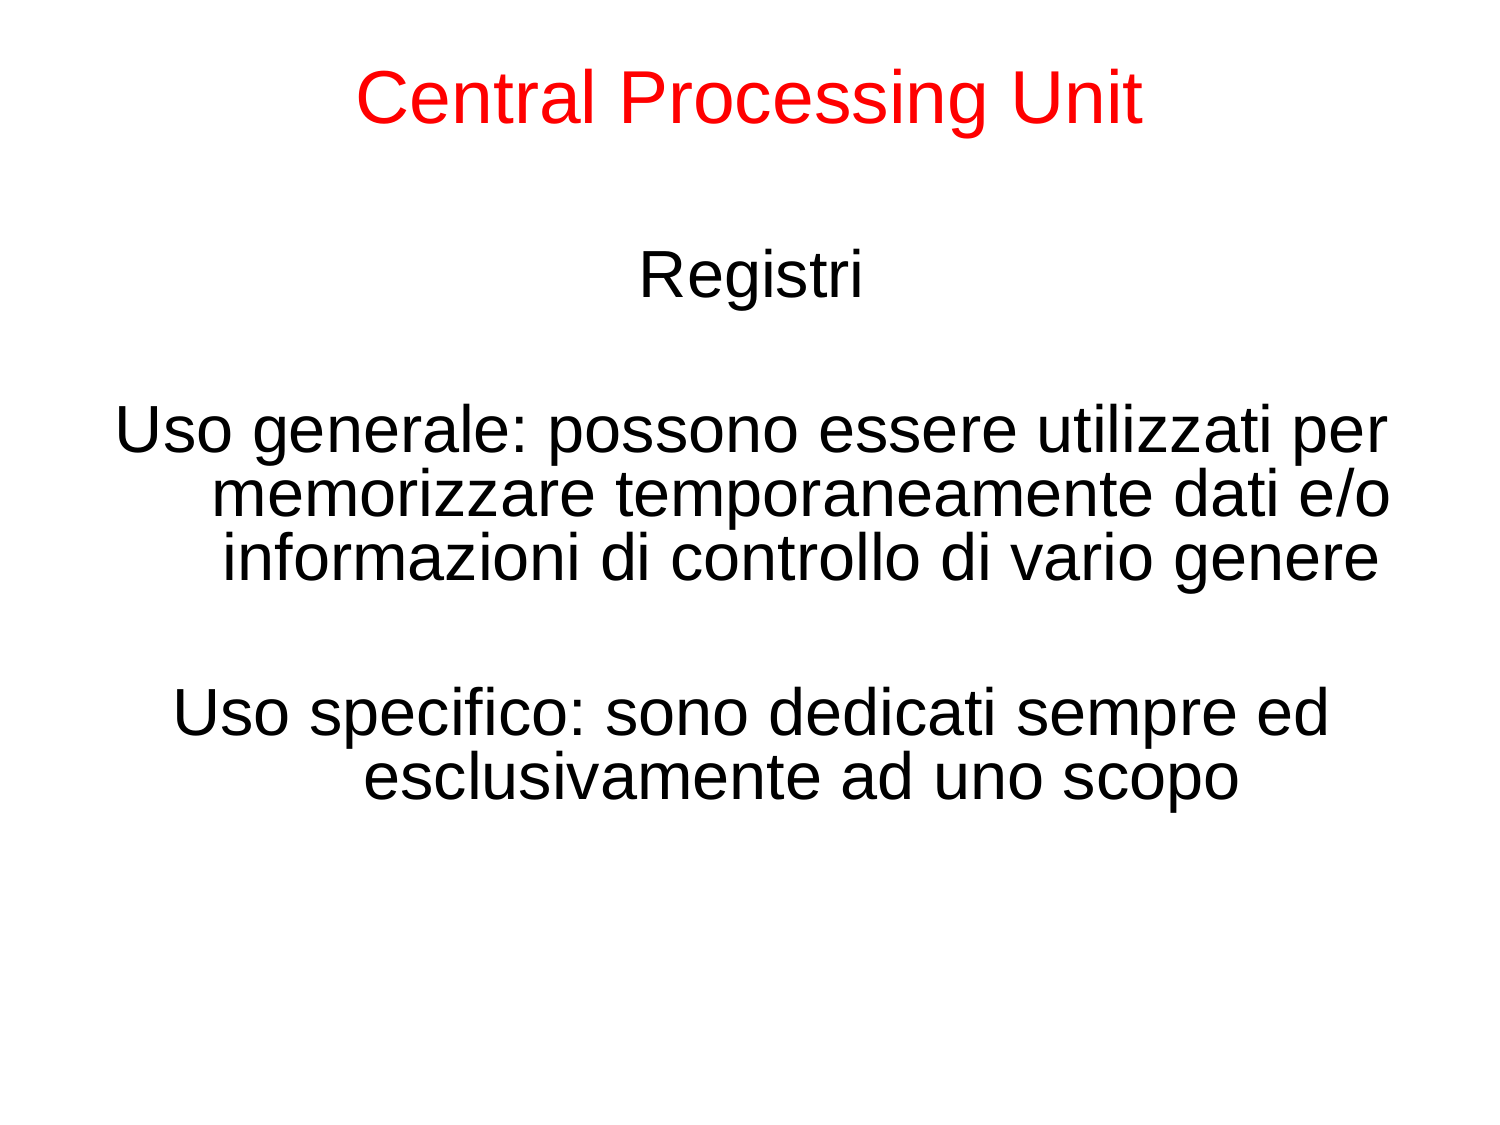

# Central Processing Unit
Registri

Uso generale: possono essere utilizzati per memorizzare temporaneamente dati e/o informazioni di controllo di vario genere

Uso specifico: sono dedicati sempre ed esclusivamente ad uno scopo